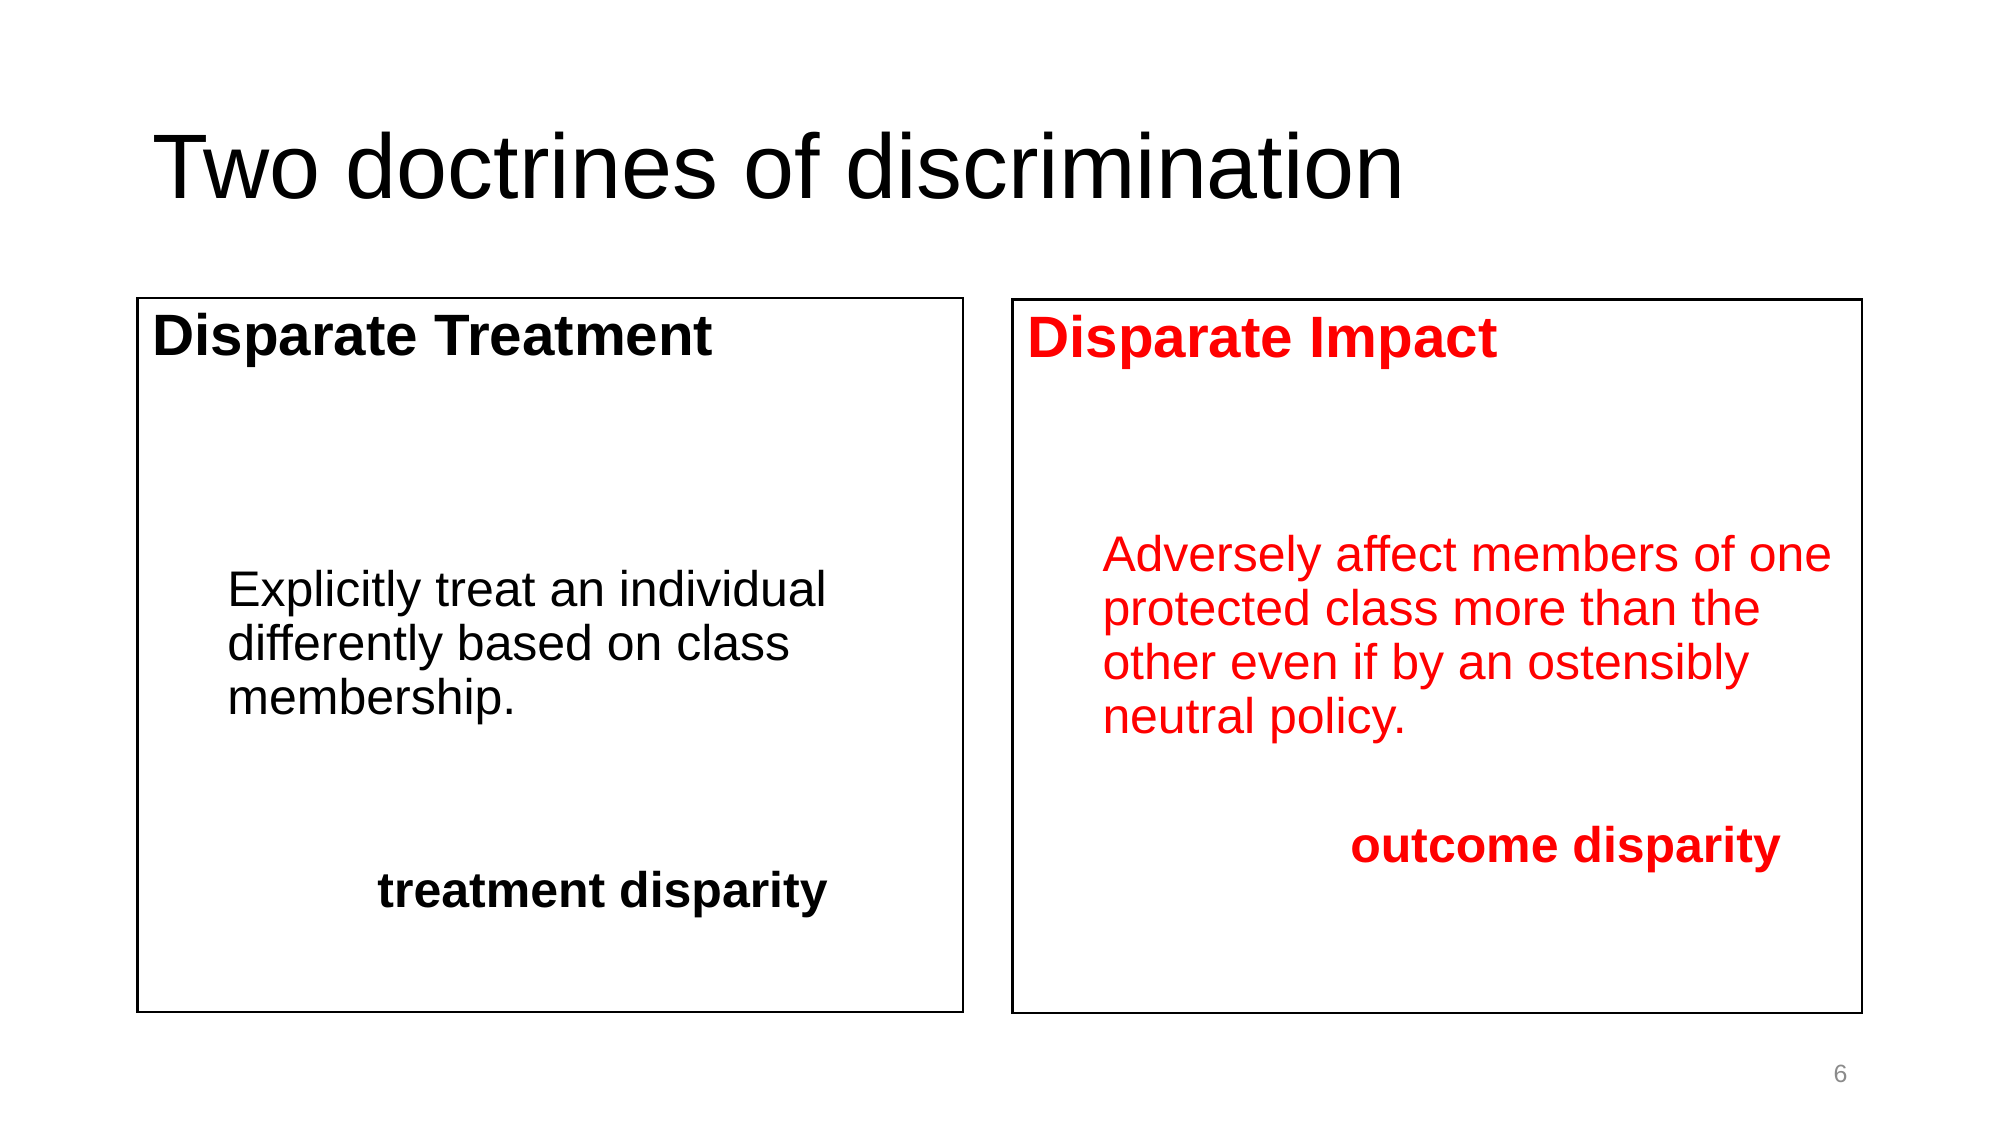

# Two doctrines of discrimination
Disparate Treatment

Explicitly treat an individual differently based on class membership.

	treatment disparity
Disparate Impact

Adversely affect members of one protected class more than the other even if by an ostensibly neutral policy.

	       outcome disparity
6